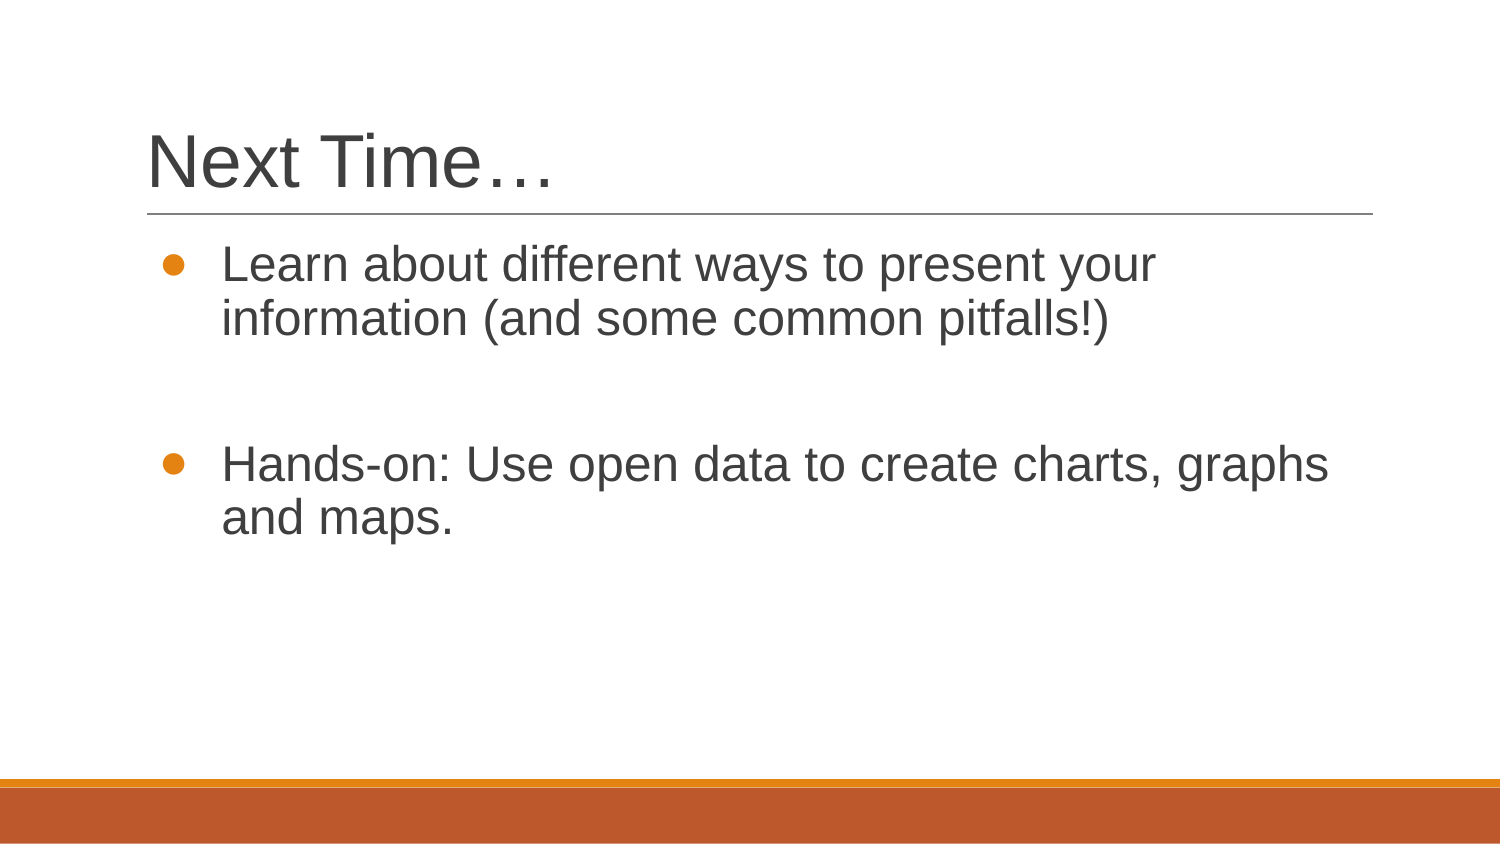

# Next Time…
Learn about different ways to present your information (and some common pitfalls!)

Hands-on: Use open data to create charts, graphs and maps.